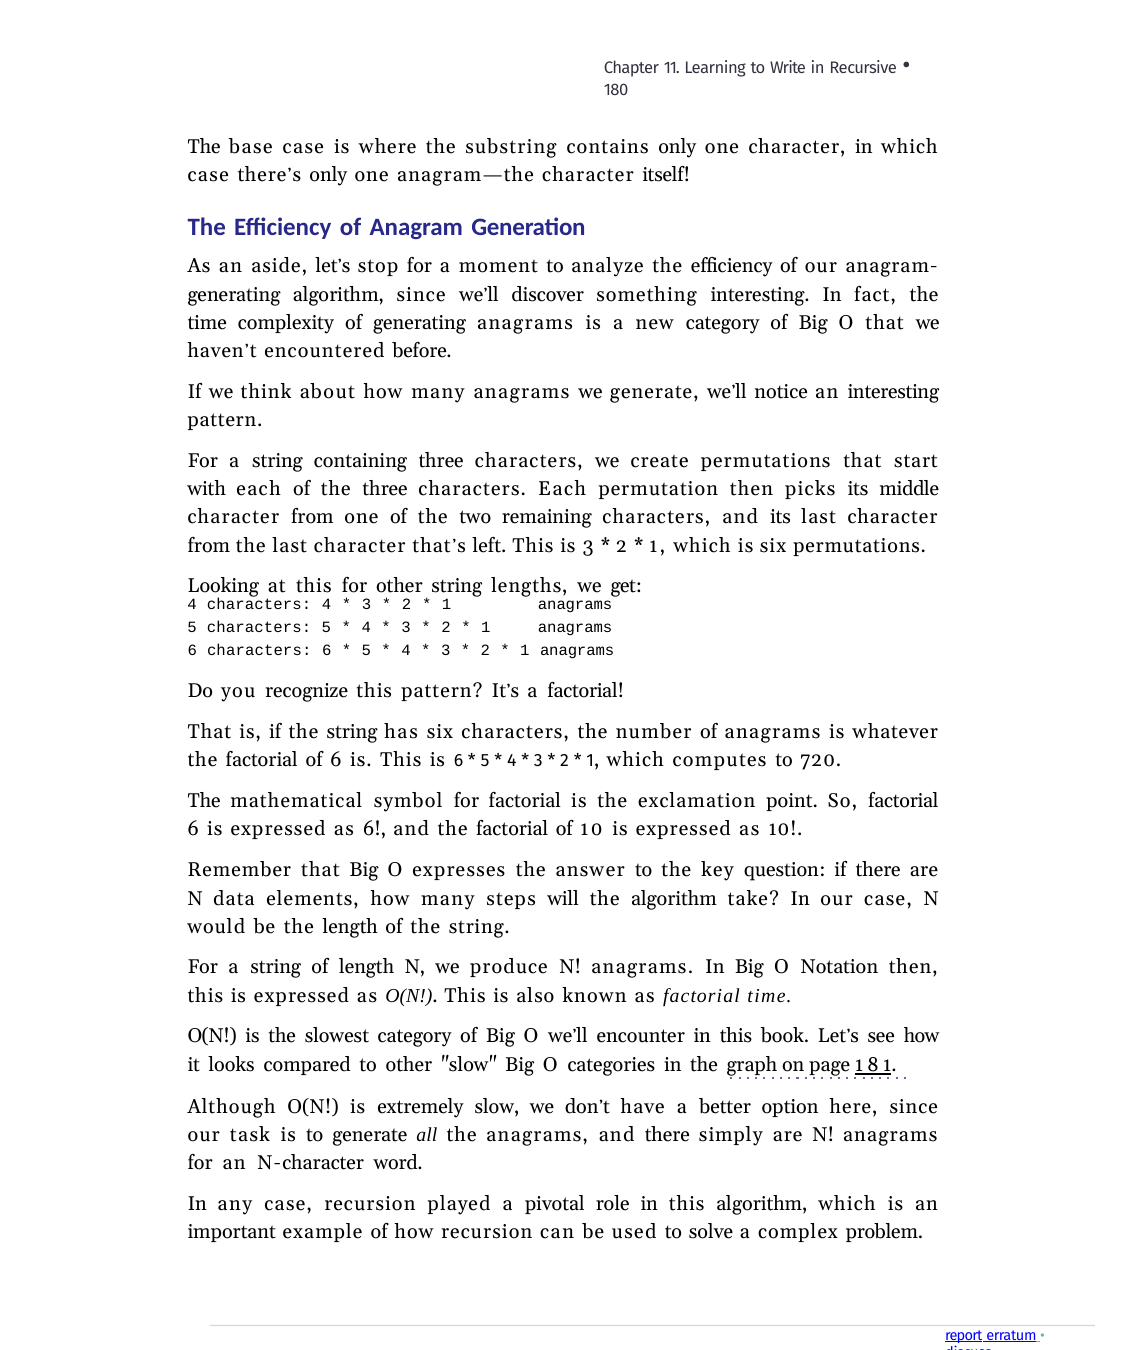

Chapter 11. Learning to Write in Recursive • 180

The base case is where the substring contains only one character, in which case there’s only one anagram—the character itself!

The Efficiency of Anagram Generation
As an aside, let’s stop for a moment to analyze the efficiency of our anagram- generating algorithm, since we’ll discover something interesting. In fact, the time complexity of generating anagrams is a new category of Big O that we haven’t encountered before.
If we think about how many anagrams we generate, we’ll notice an interesting pattern.
For a string containing three characters, we create permutations that start with each of the three characters. Each permutation then picks its middle character from one of the two remaining characters, and its last character from the last character that’s left. This is 3 * 2 * 1, which is six permutations.
Looking at this for other string lengths, we get:
characters: 4 * 3 * 2 * 1
characters: 5 * 4 * 3 * 2 * 1
anagrams anagrams
6 characters: 6 * 5 * 4 * 3 * 2 * 1 anagrams

Do you recognize this pattern? It’s a factorial!
That is, if the string has six characters, the number of anagrams is whatever the factorial of 6 is. This is 6 * 5 * 4 * 3 * 2 * 1, which computes to 720.
The mathematical symbol for factorial is the exclamation point. So, factorial 6 is expressed as 6!, and the factorial of 10 is expressed as 10!.
Remember that Big O expresses the answer to the key question: if there are N data elements, how many steps will the algorithm take? In our case, N would be the length of the string.
For a string of length N, we produce N! anagrams. In Big O Notation then, this is expressed as O(N!). This is also known as factorial time.
O(N!) is the slowest category of Big O we’ll encounter in this book. Let’s see how it looks compared to other "slow" Big O categories in the graph on page 181.
Although O(N!) is extremely slow, we don’t have a better option here, since our task is to generate all the anagrams, and there simply are N! anagrams for an N-character word.
In any case, recursion played a pivotal role in this algorithm, which is an important example of how recursion can be used to solve a complex problem.

report erratum • discuss